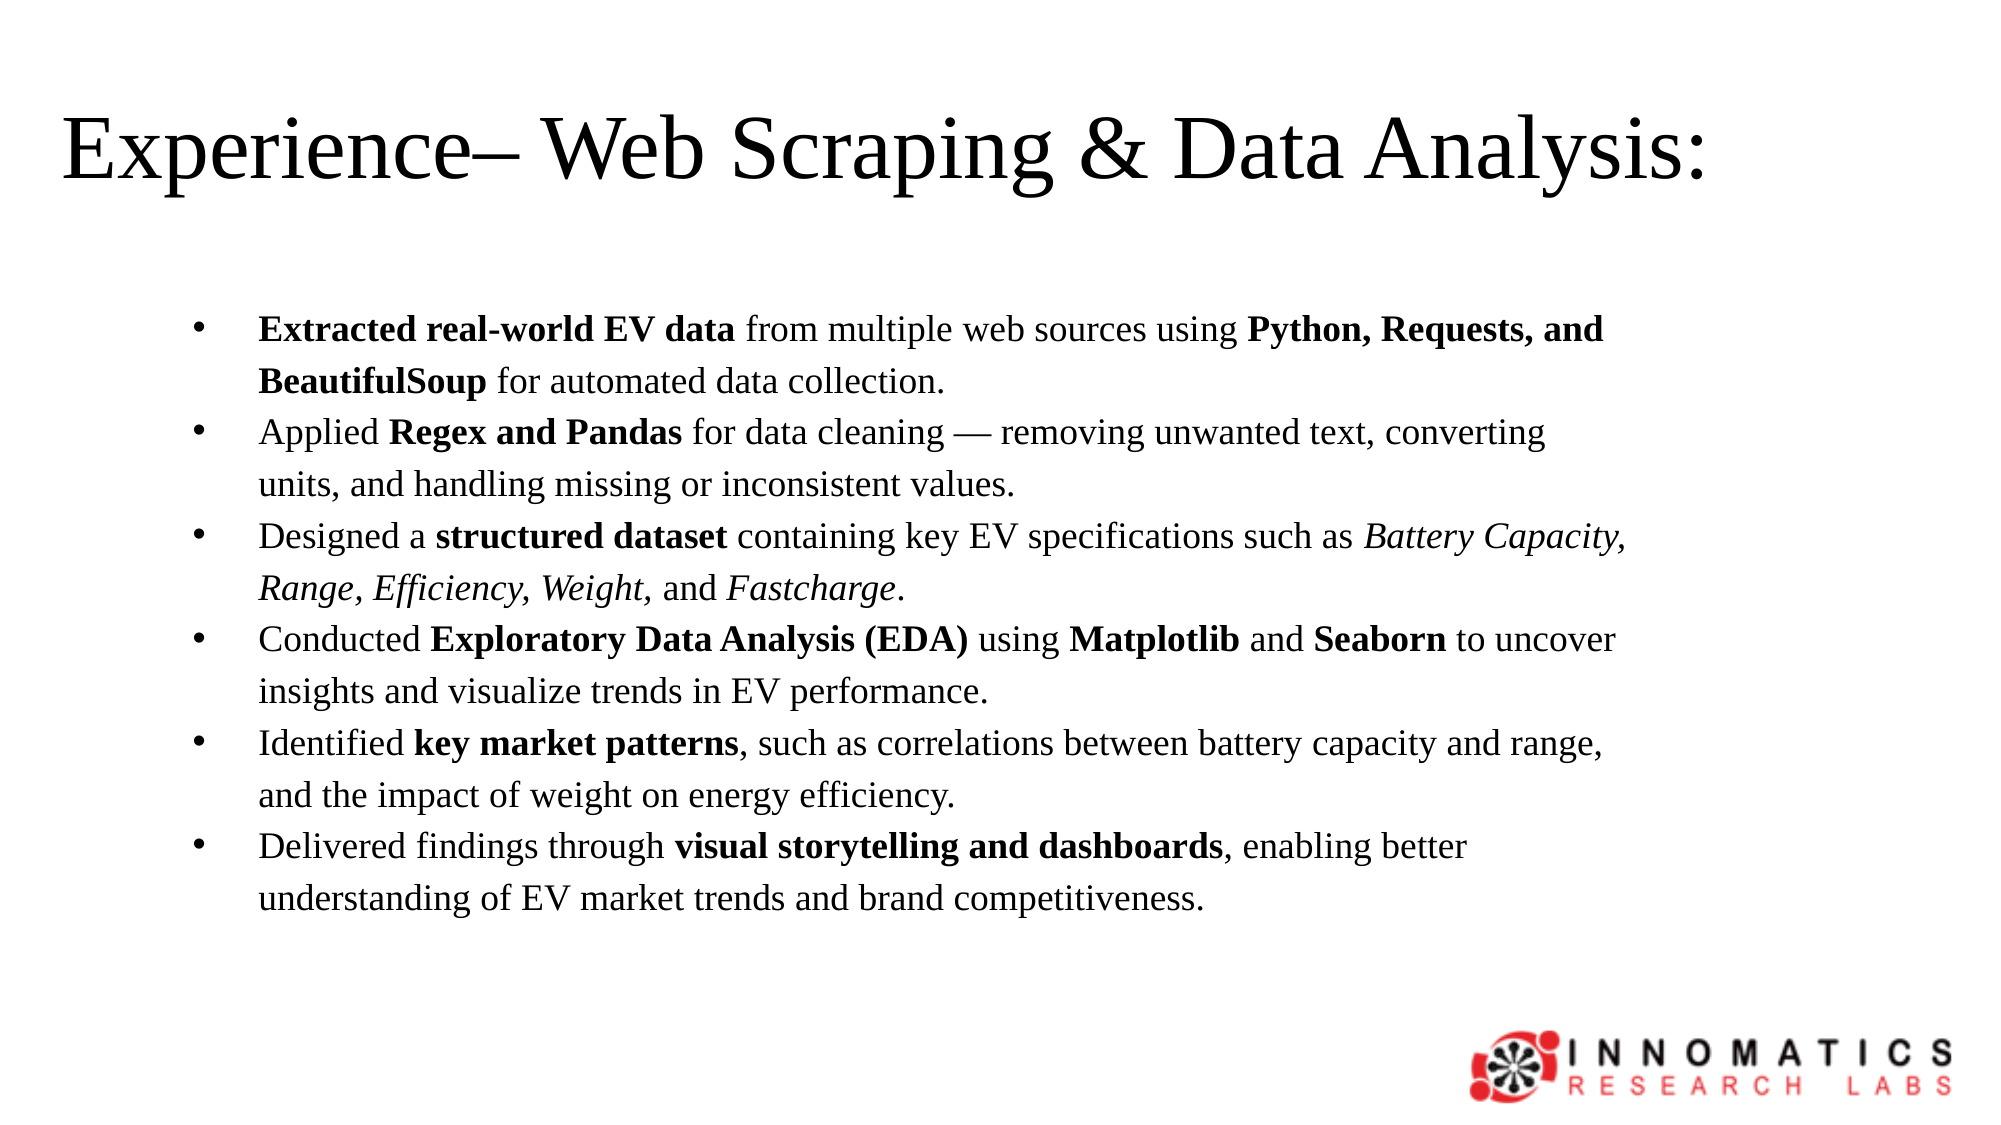

# Experience– Web Scraping & Data Analysis:
Extracted real-world EV data from multiple web sources using Python, Requests, and BeautifulSoup for automated data collection.
Applied Regex and Pandas for data cleaning — removing unwanted text, converting units, and handling missing or inconsistent values.
Designed a structured dataset containing key EV specifications such as Battery Capacity, Range, Efficiency, Weight, and Fastcharge.
Conducted Exploratory Data Analysis (EDA) using Matplotlib and Seaborn to uncover insights and visualize trends in EV performance.
Identified key market patterns, such as correlations between battery capacity and range, and the impact of weight on energy efficiency.
Delivered findings through visual storytelling and dashboards, enabling better understanding of EV market trends and brand competitiveness.